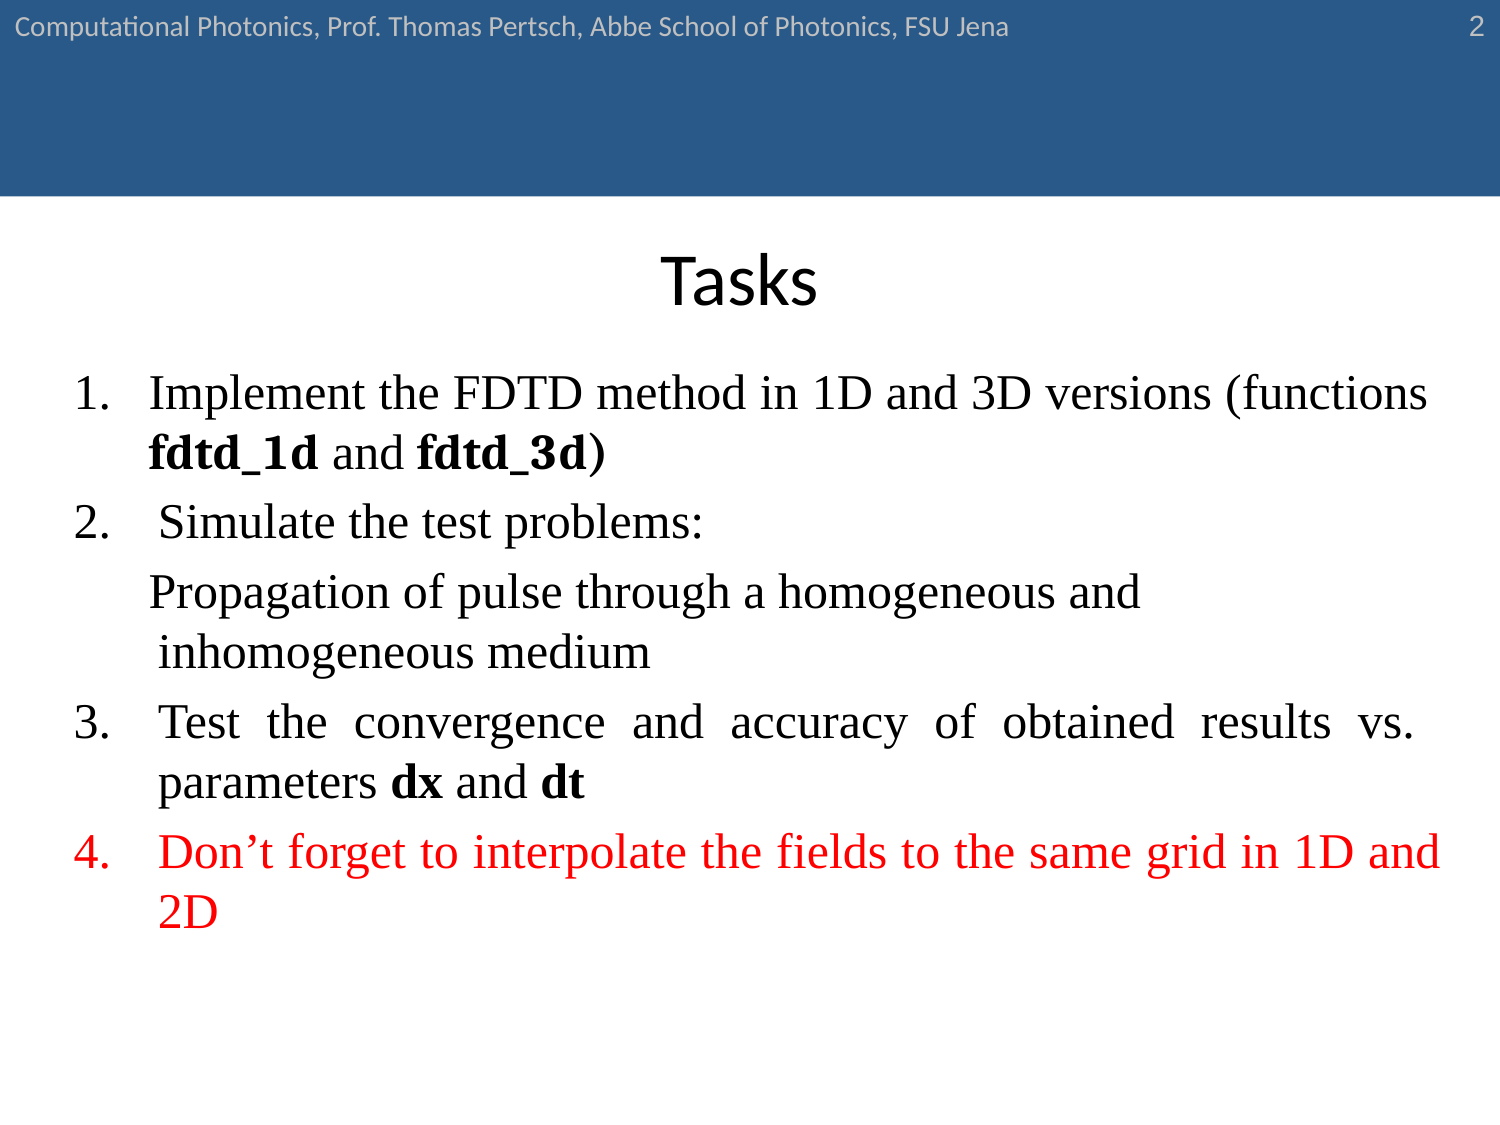

2
# Tasks
Implement the FDTD method in 1D and 3D versions (functions  fdtd_1d and fdtd_3d)
Simulate the test problems:
      Propagation of pulse through a homogeneous and inhomogeneous medium
Test the convergence and accuracy of obtained results vs.  parameters dx and dt
Don’t forget to interpolate the fields to the same grid in 1D and 2D